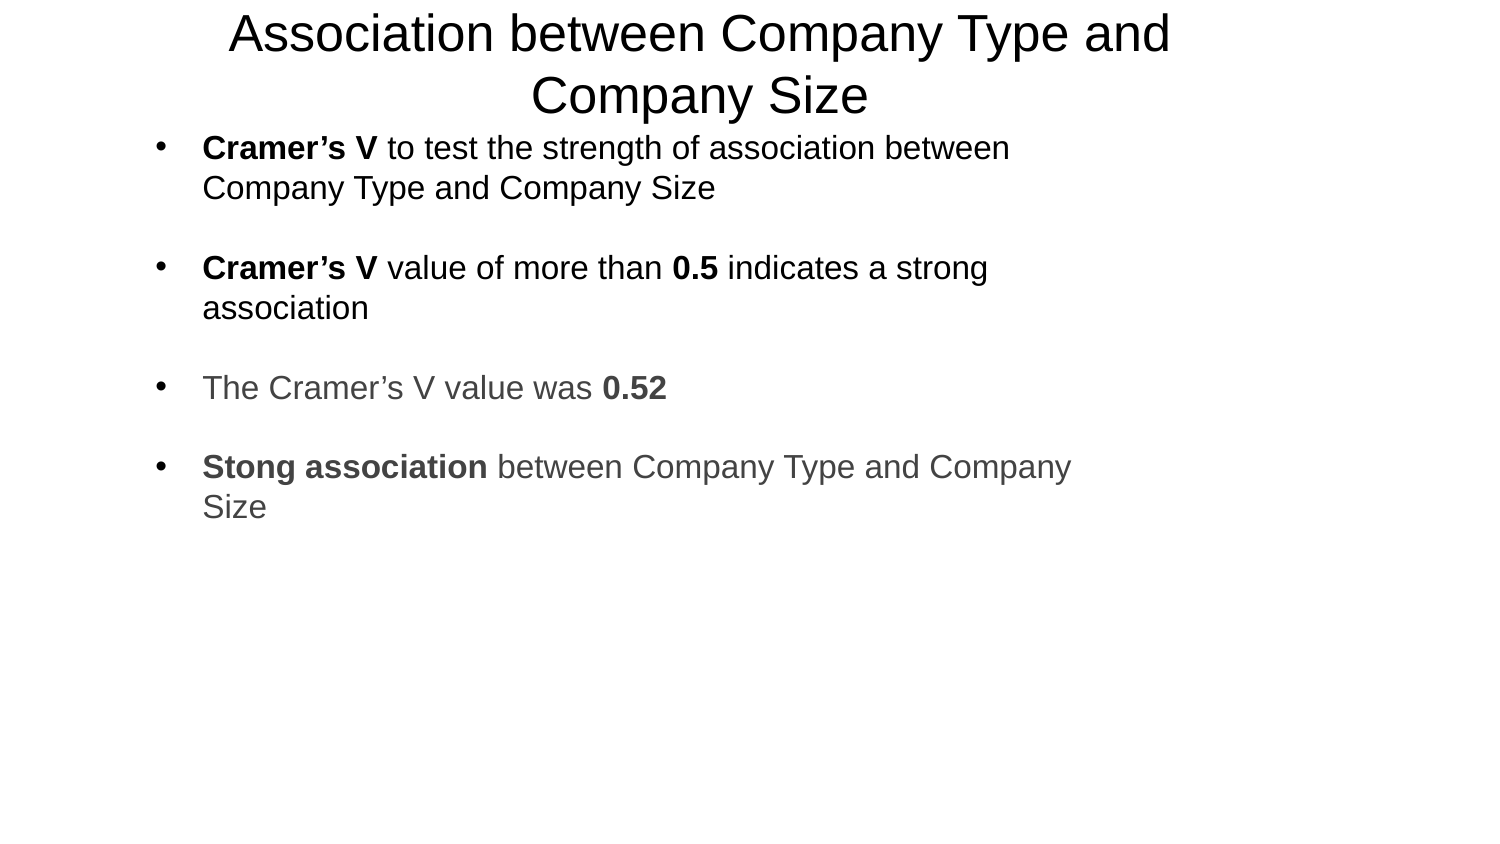

# Association between Company Type and Company Size
Cramer’s V to test the strength of association between Company Type and Company Size

Cramer’s V value of more than 0.5 indicates a strong association

The Cramer’s V value was 0.52

Stong association between Company Type and Company Size